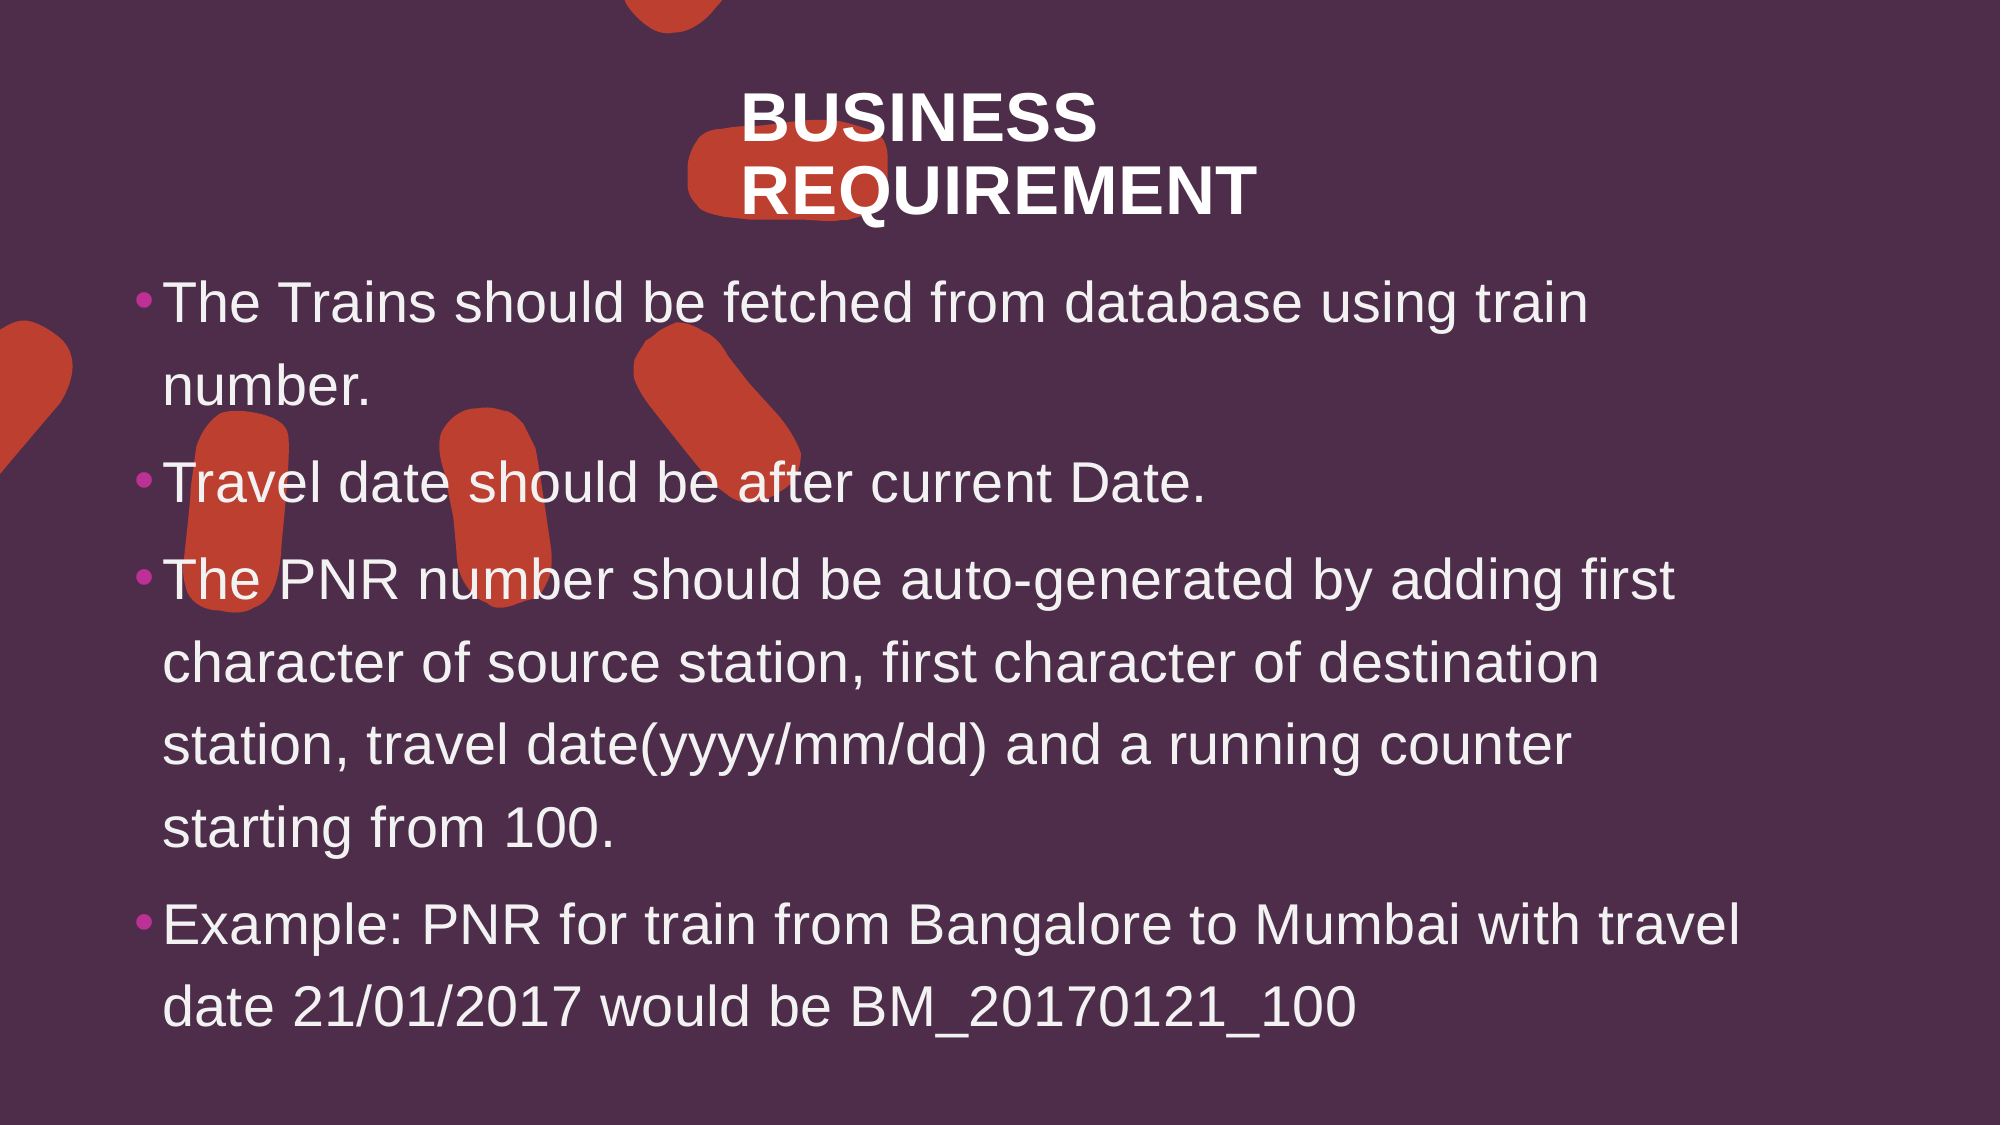

# BUSINESS REQUIREMENT
The Trains should be fetched from database using train number.
Travel date should be after current Date.
The PNR number should be auto-generated by adding first character of source station, first character of destination station, travel date(yyyy/mm/dd) and a running counter starting from 100.
Example: PNR for train from Bangalore to Mumbai with travel date 21/01/2017 would be BM_20170121_100